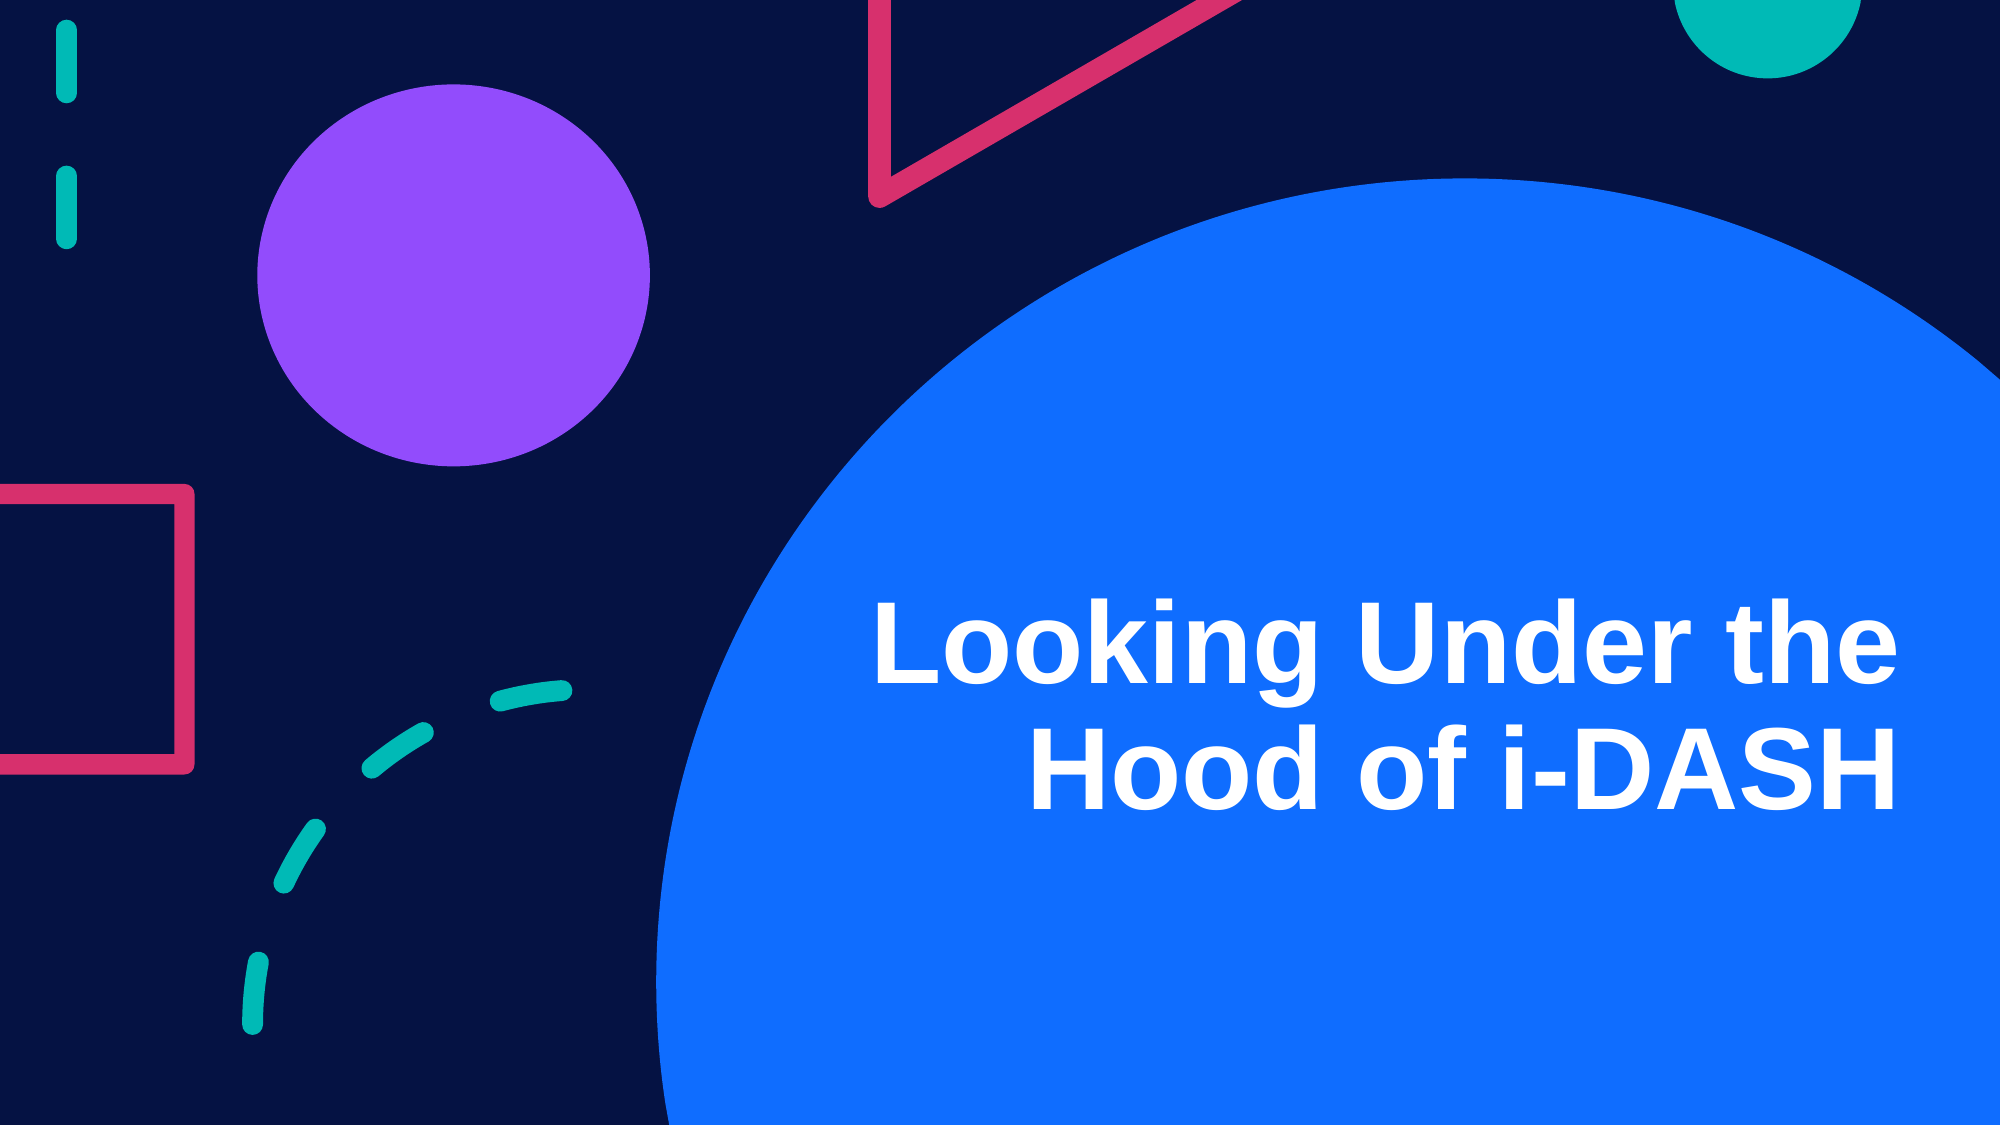

# Looking Under the Hood of i-DASH